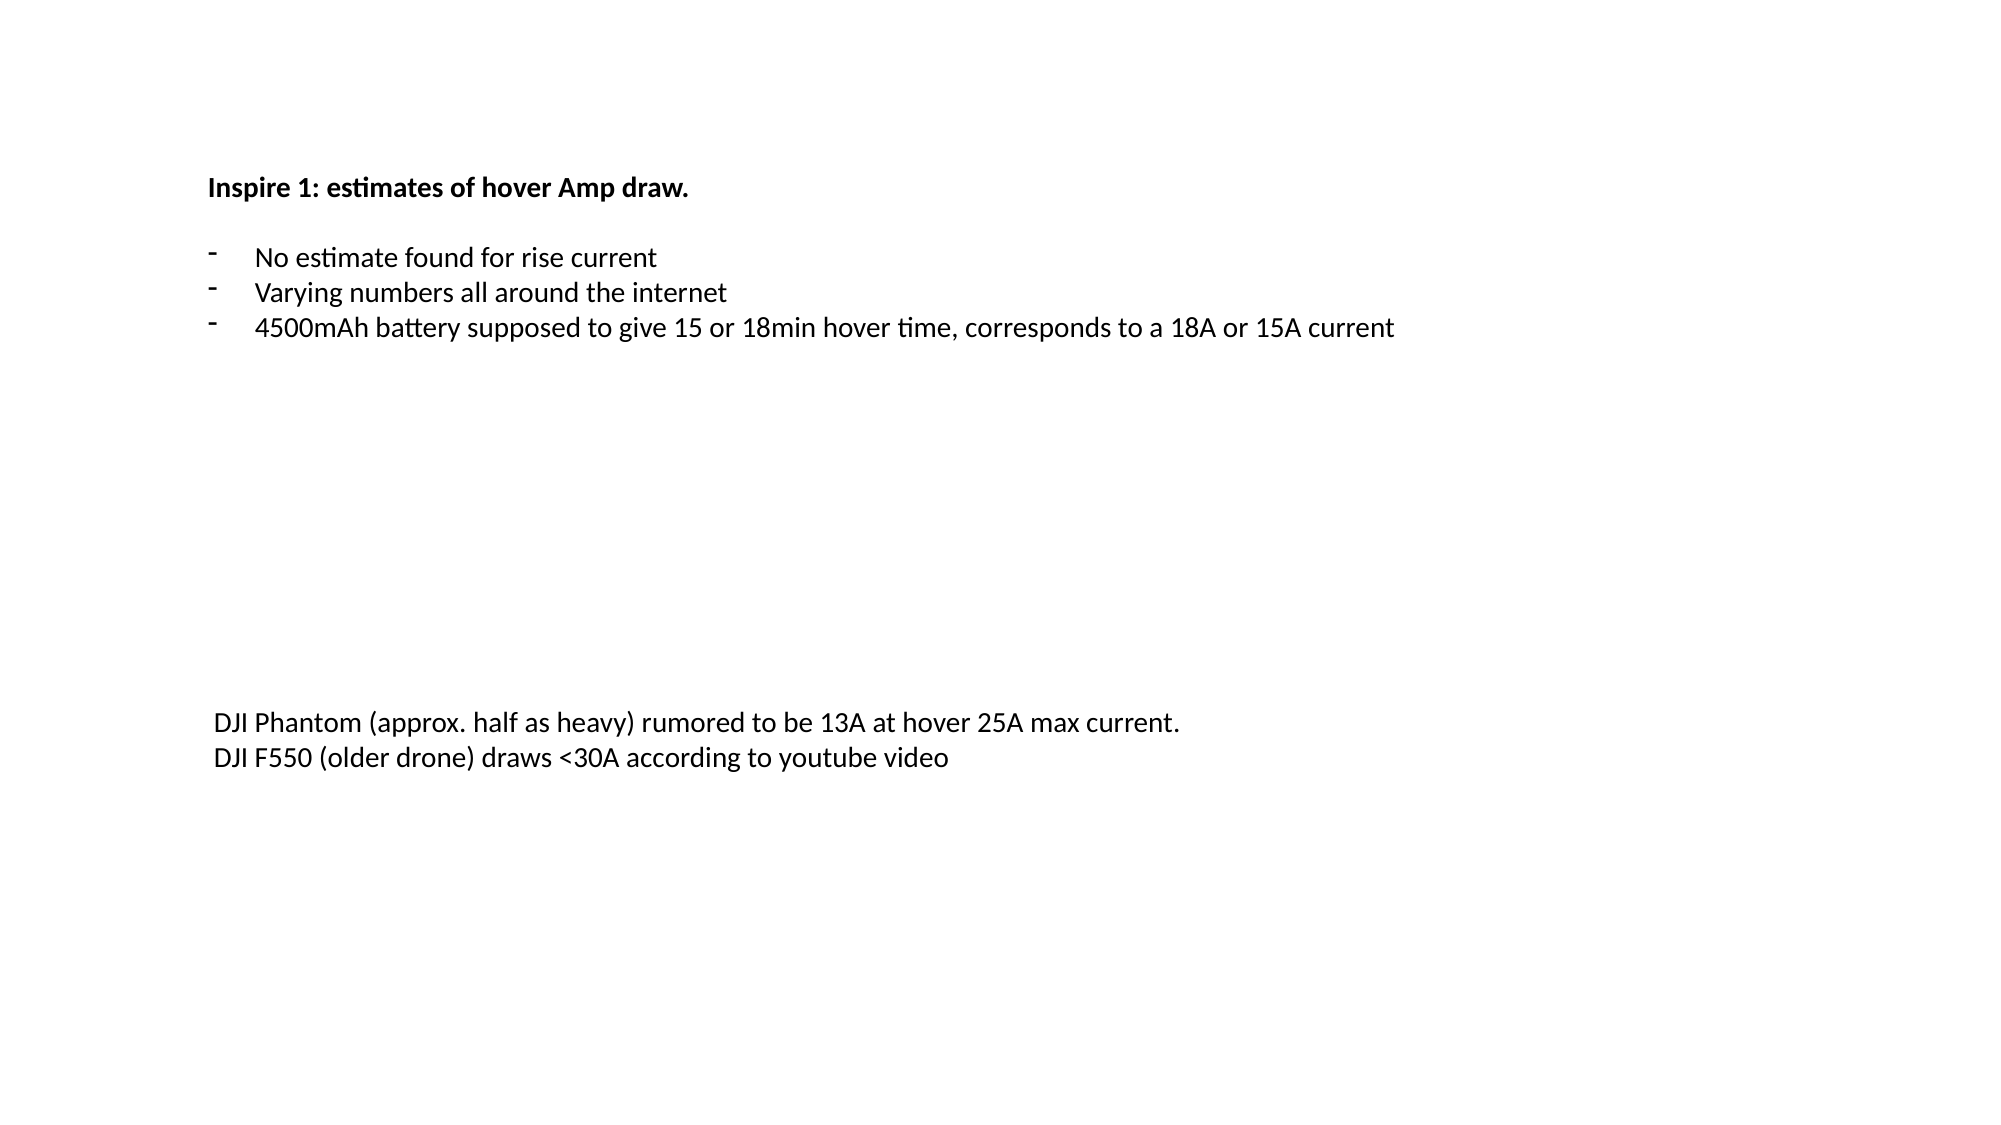

Inspire 1: estimates of hover Amp draw.

No estimate found for rise current
Varying numbers all around the internet
4500mAh battery supposed to give 15 or 18min hover time, corresponds to a 18A or 15A current

DJI Phantom (approx. half as heavy) rumored to be 13A at hover 25A max current.
DJI F550 (older drone) draws <30A according to youtube video